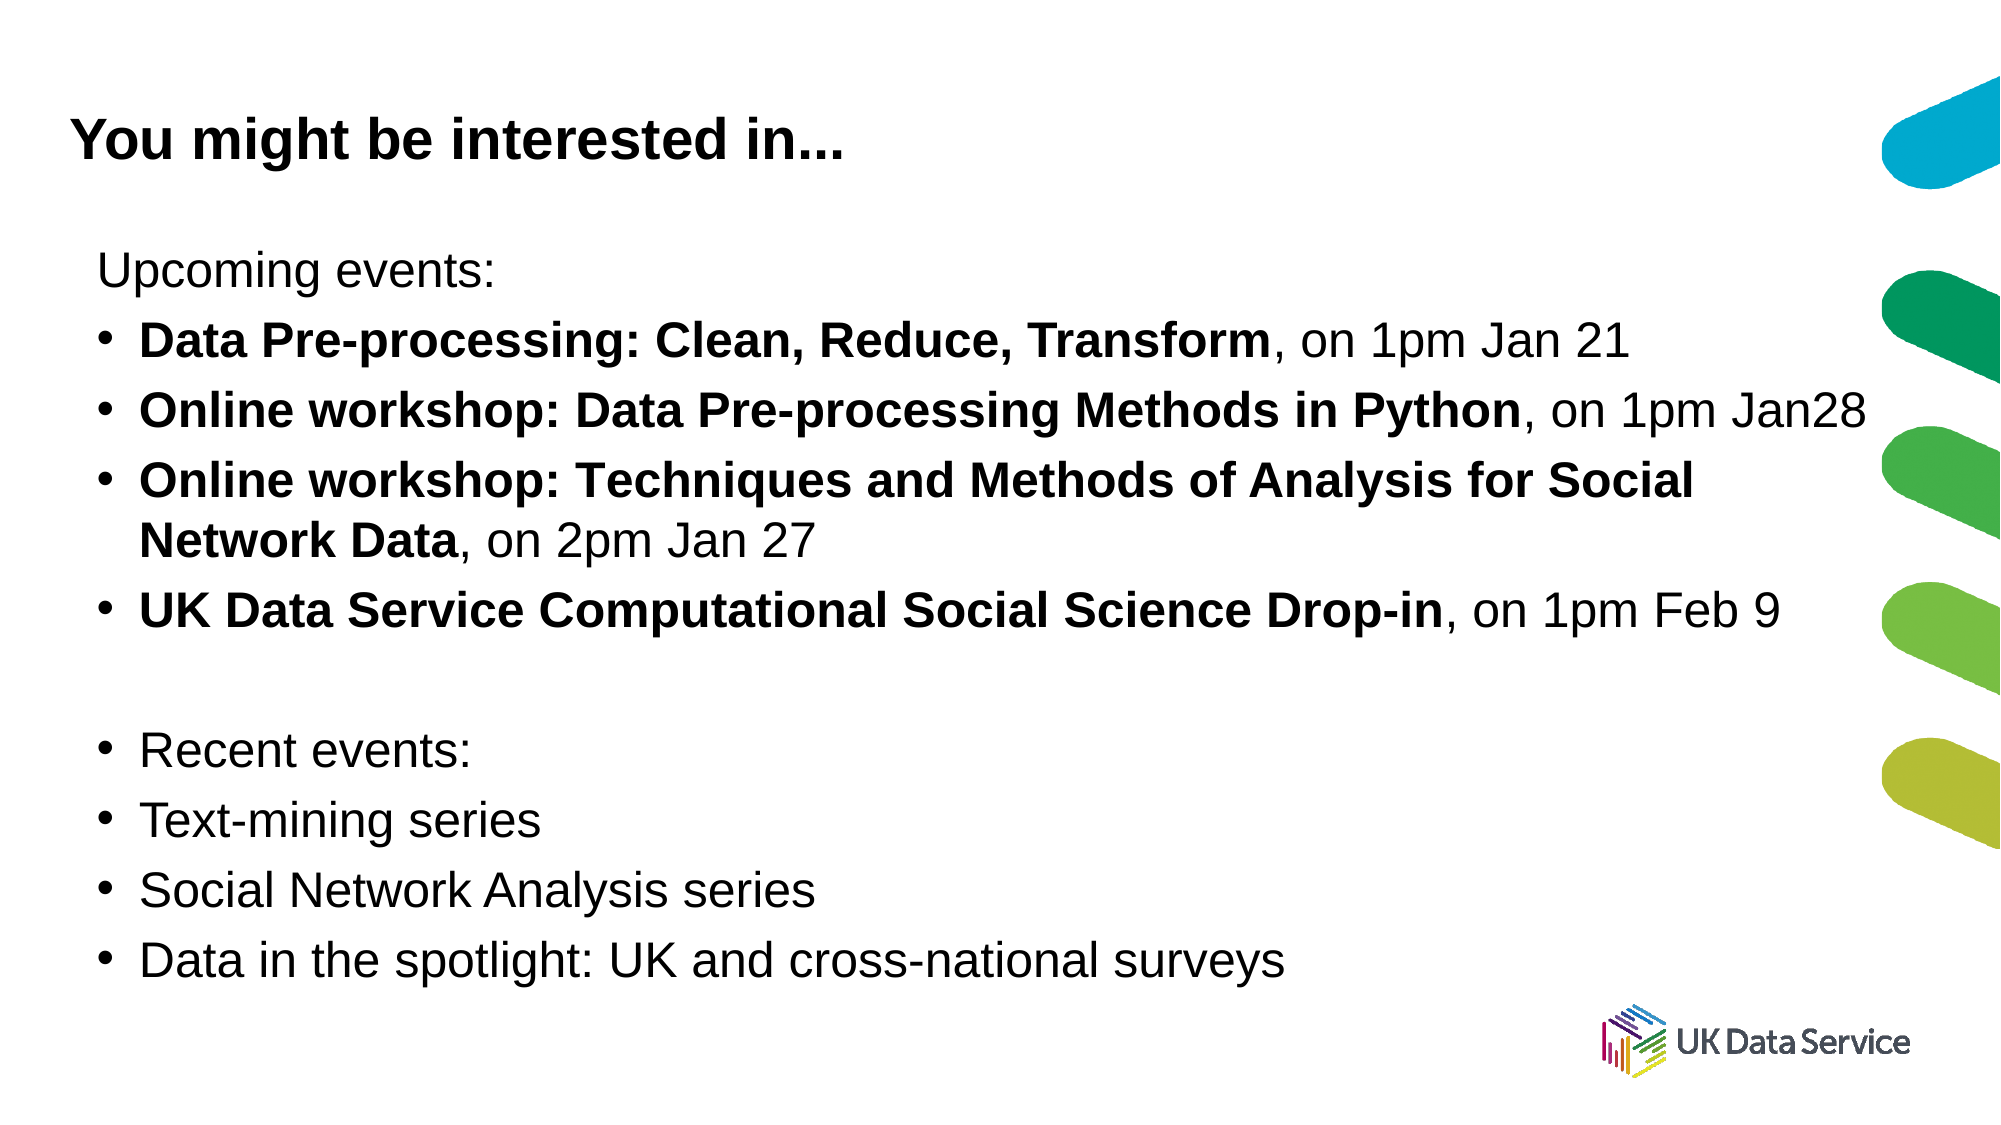

# You might be interested in...
Upcoming events:
Data Pre-processing: Clean, Reduce, Transform, on 1pm Jan 21
Online workshop: Data Pre-processing Methods in Python, on 1pm Jan28
Online workshop: Techniques and Methods of Analysis for Social Network Data, on 2pm Jan 27
UK Data Service Computational Social Science Drop-in, on 1pm Feb 9

Recent events:
Text-mining series
Social Network Analysis series
Data in the spotlight: UK and cross-national surveys